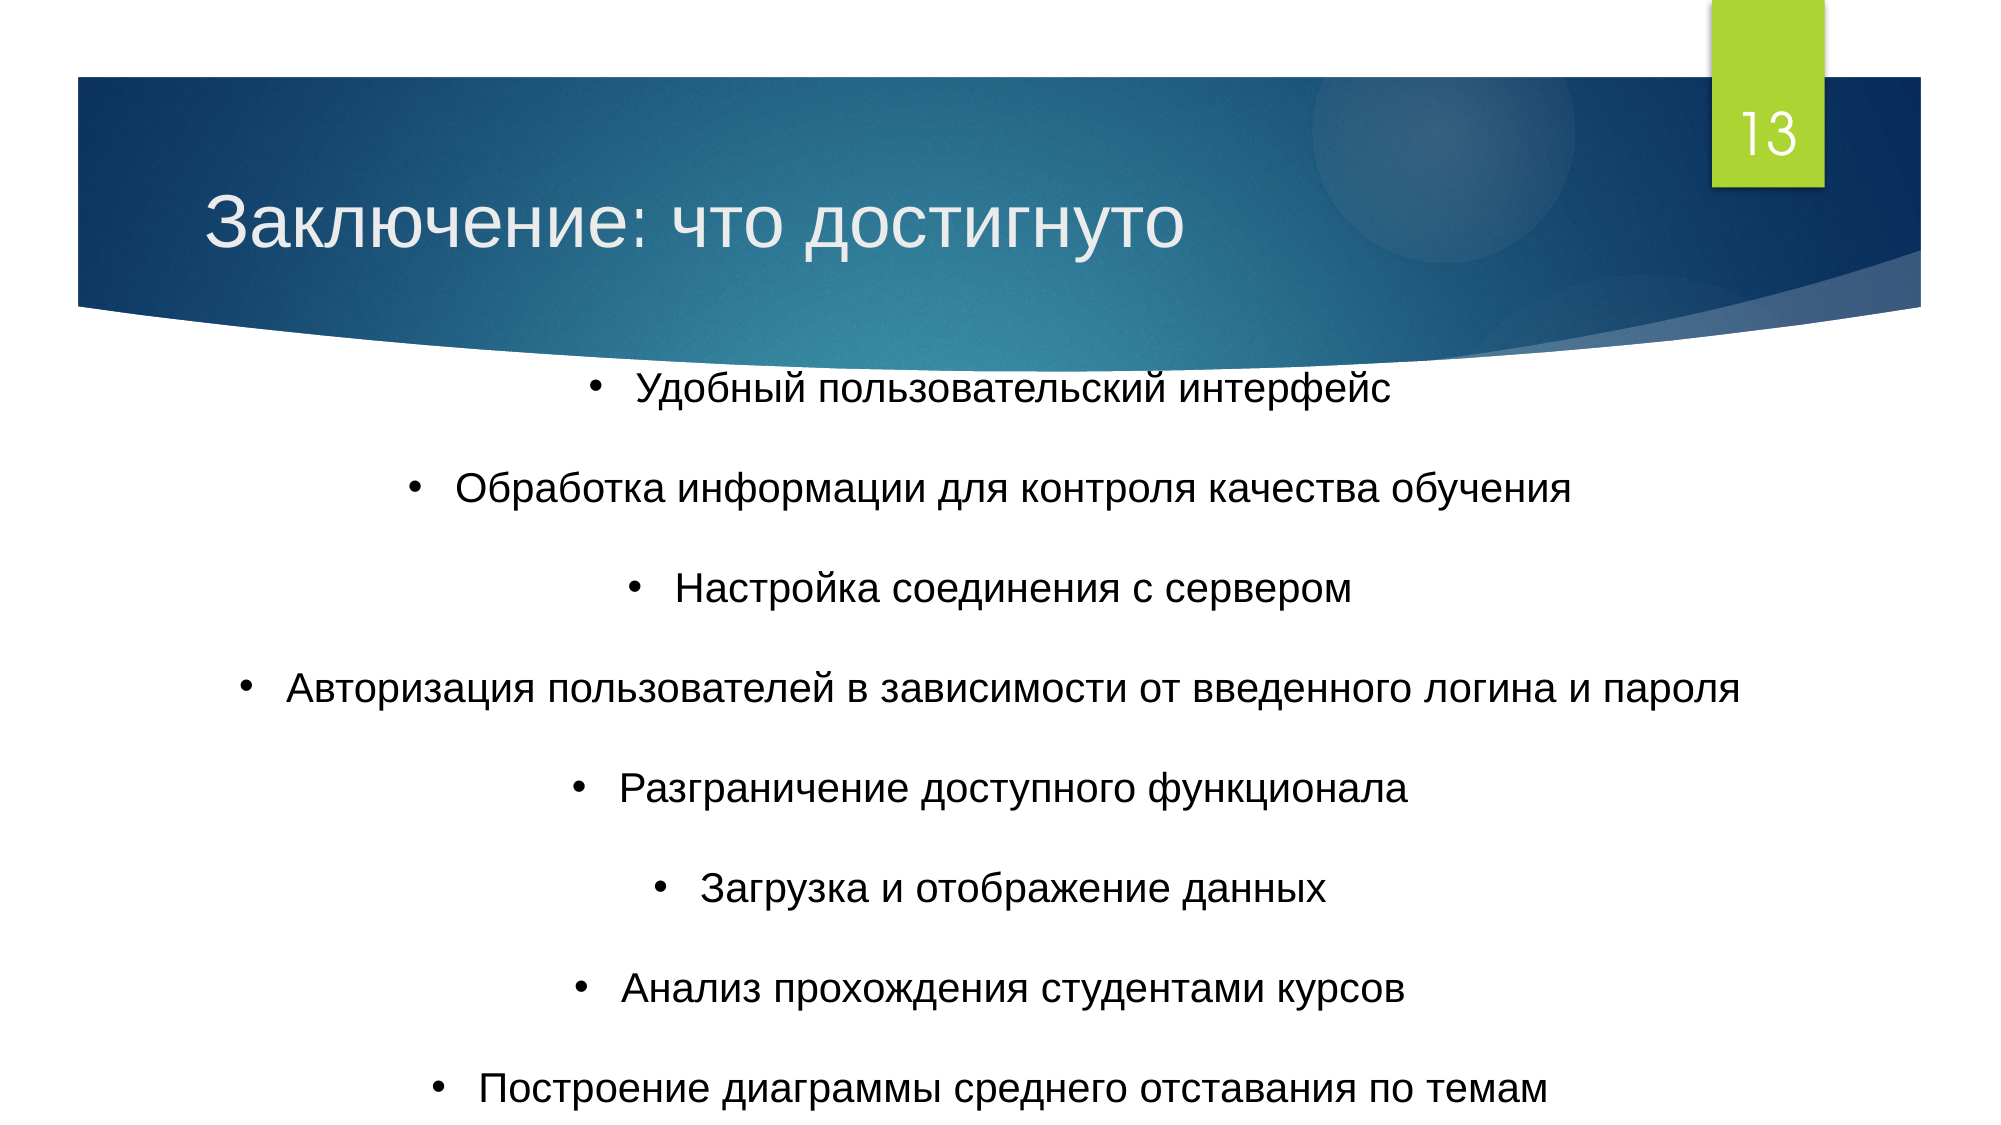

13
# Заключение: что достигнуто
Удобный пользовательский интерфейс

Обработка информации для контроля качества обучения

Настройка соединения с сервером

Авторизация пользователей в зависимости от введенного логина и пароля

Разграничение доступного функционала

Загрузка и отображение данных

Анализ прохождения студентами курсов

Построение диаграммы среднего отставания по темам